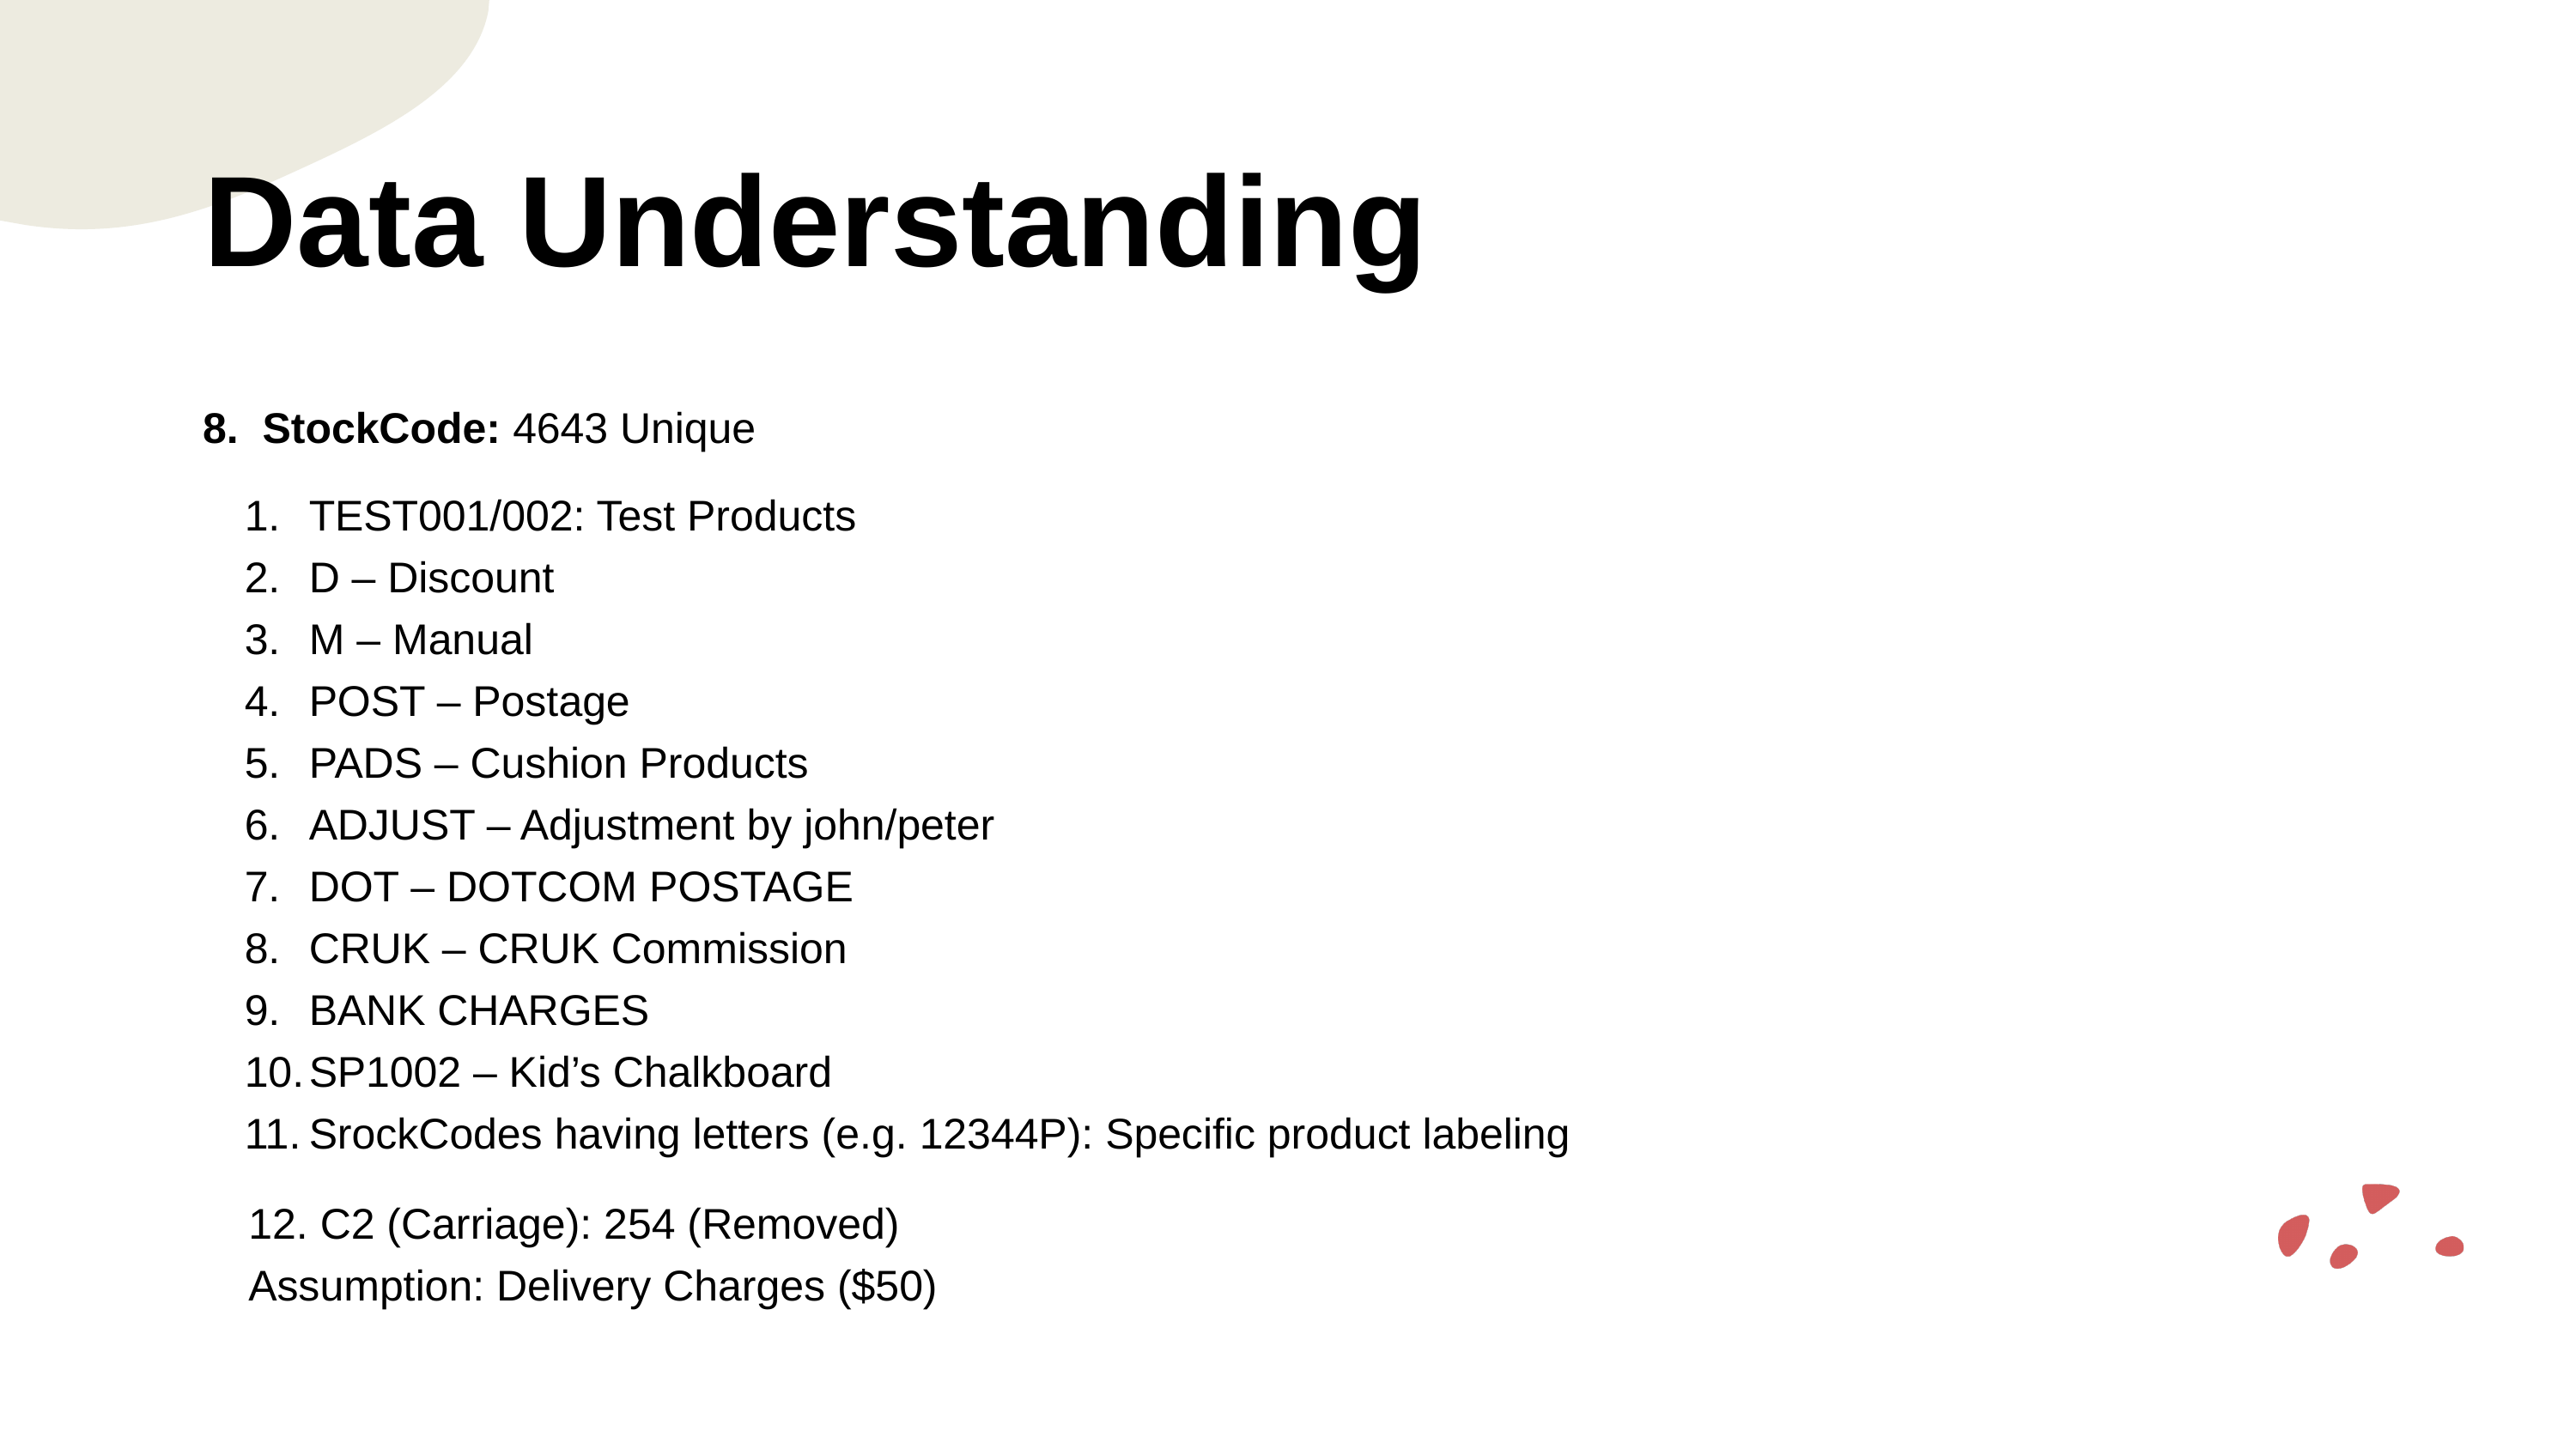

Data Understanding
8.  StockCode: 4643 Unique
TEST001/002: Test Products
D – Discount
M – Manual
POST – Postage
PADS – Cushion Products
ADJUST – Adjustment by john/peter
DOT – DOTCOM POSTAGE
CRUK – CRUK Commission
BANK CHARGES
SP1002 – Kid’s Chalkboard
SrockCodes having letters (e.g. 12344P): Specific product labeling

12. C2 (Carriage): 254 (Removed)
Assumption: Delivery Charges ($50)